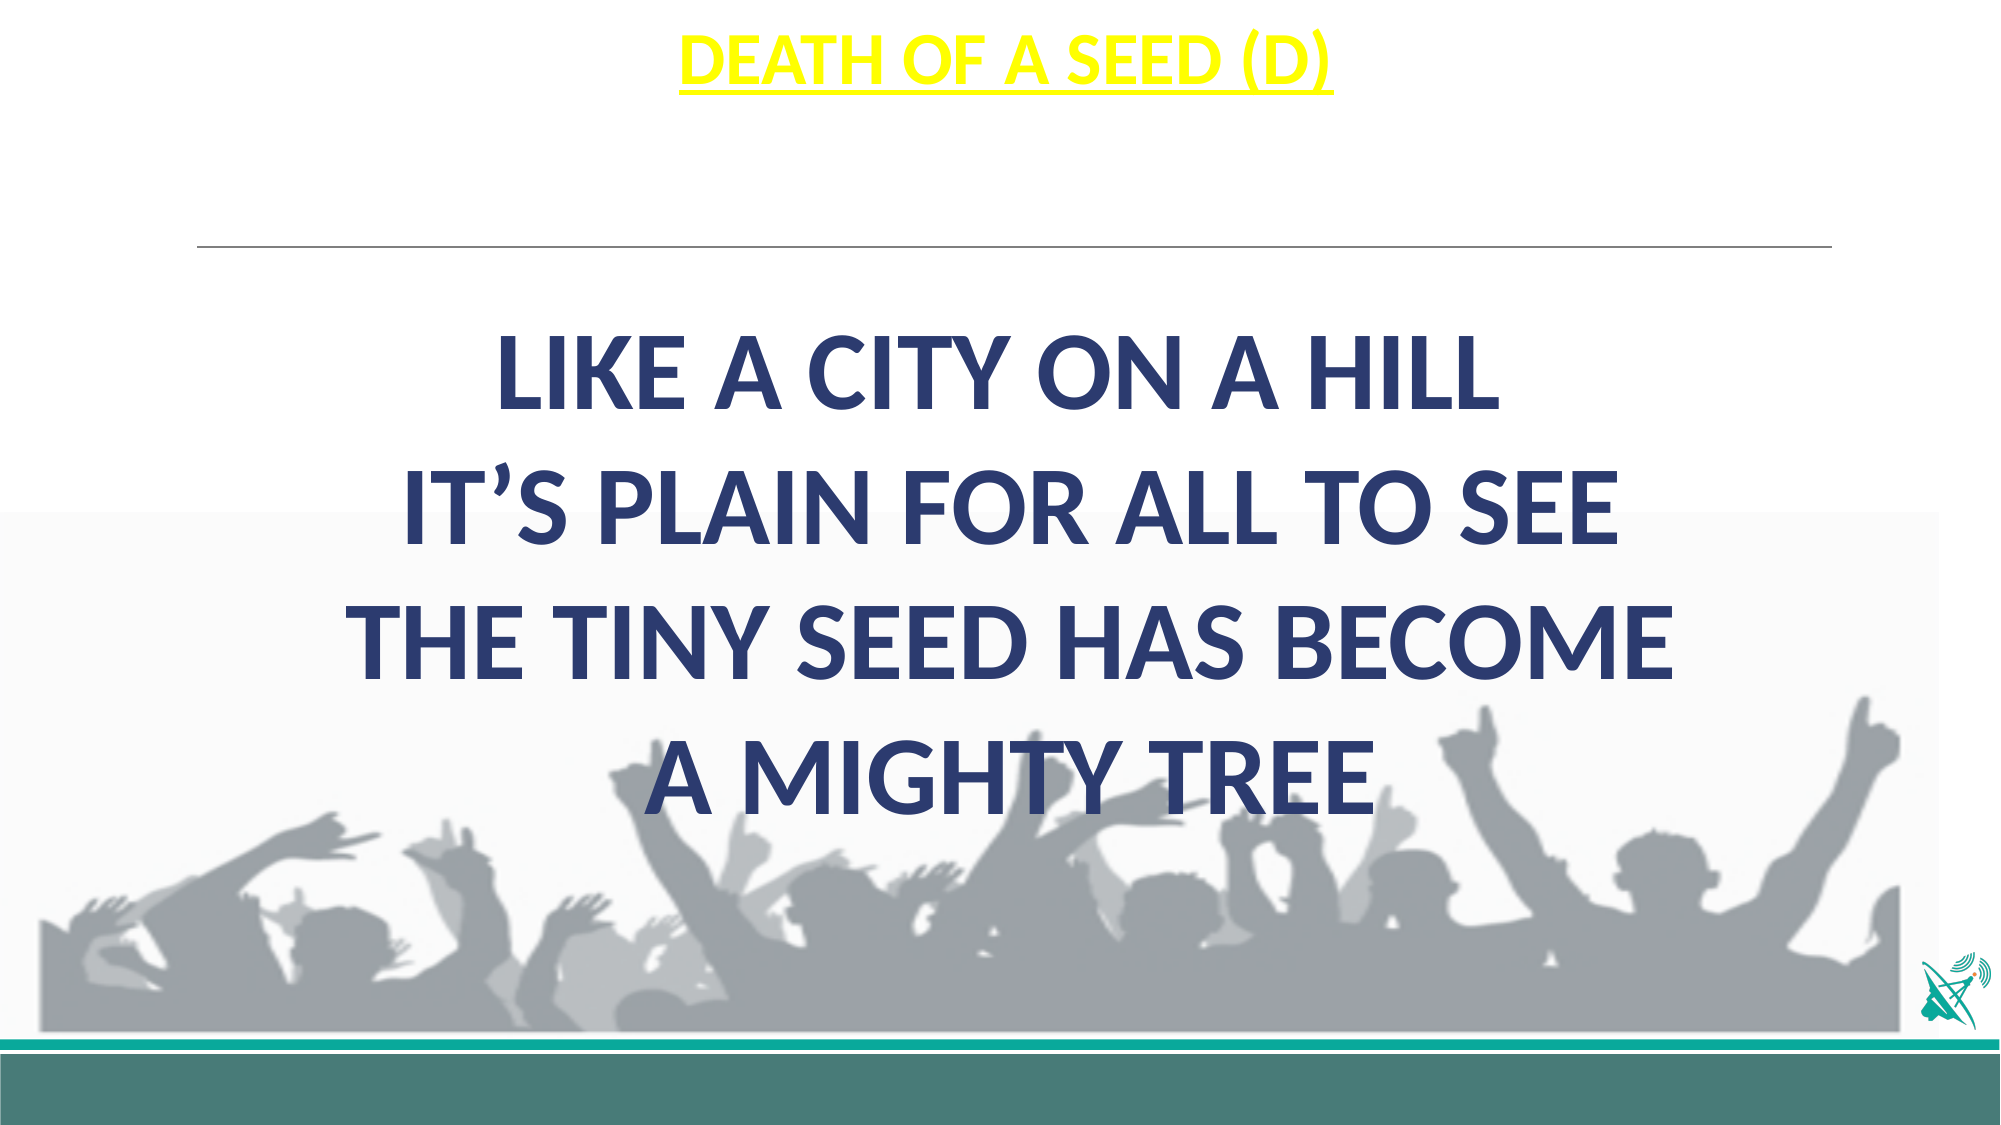

# DEATH OF A SEED (D)
LIKE A CITY ON A HILL
IT’S PLAIN FOR ALL TO SEE
THE TINY SEED HAS BECOME A MIGHTY TREE